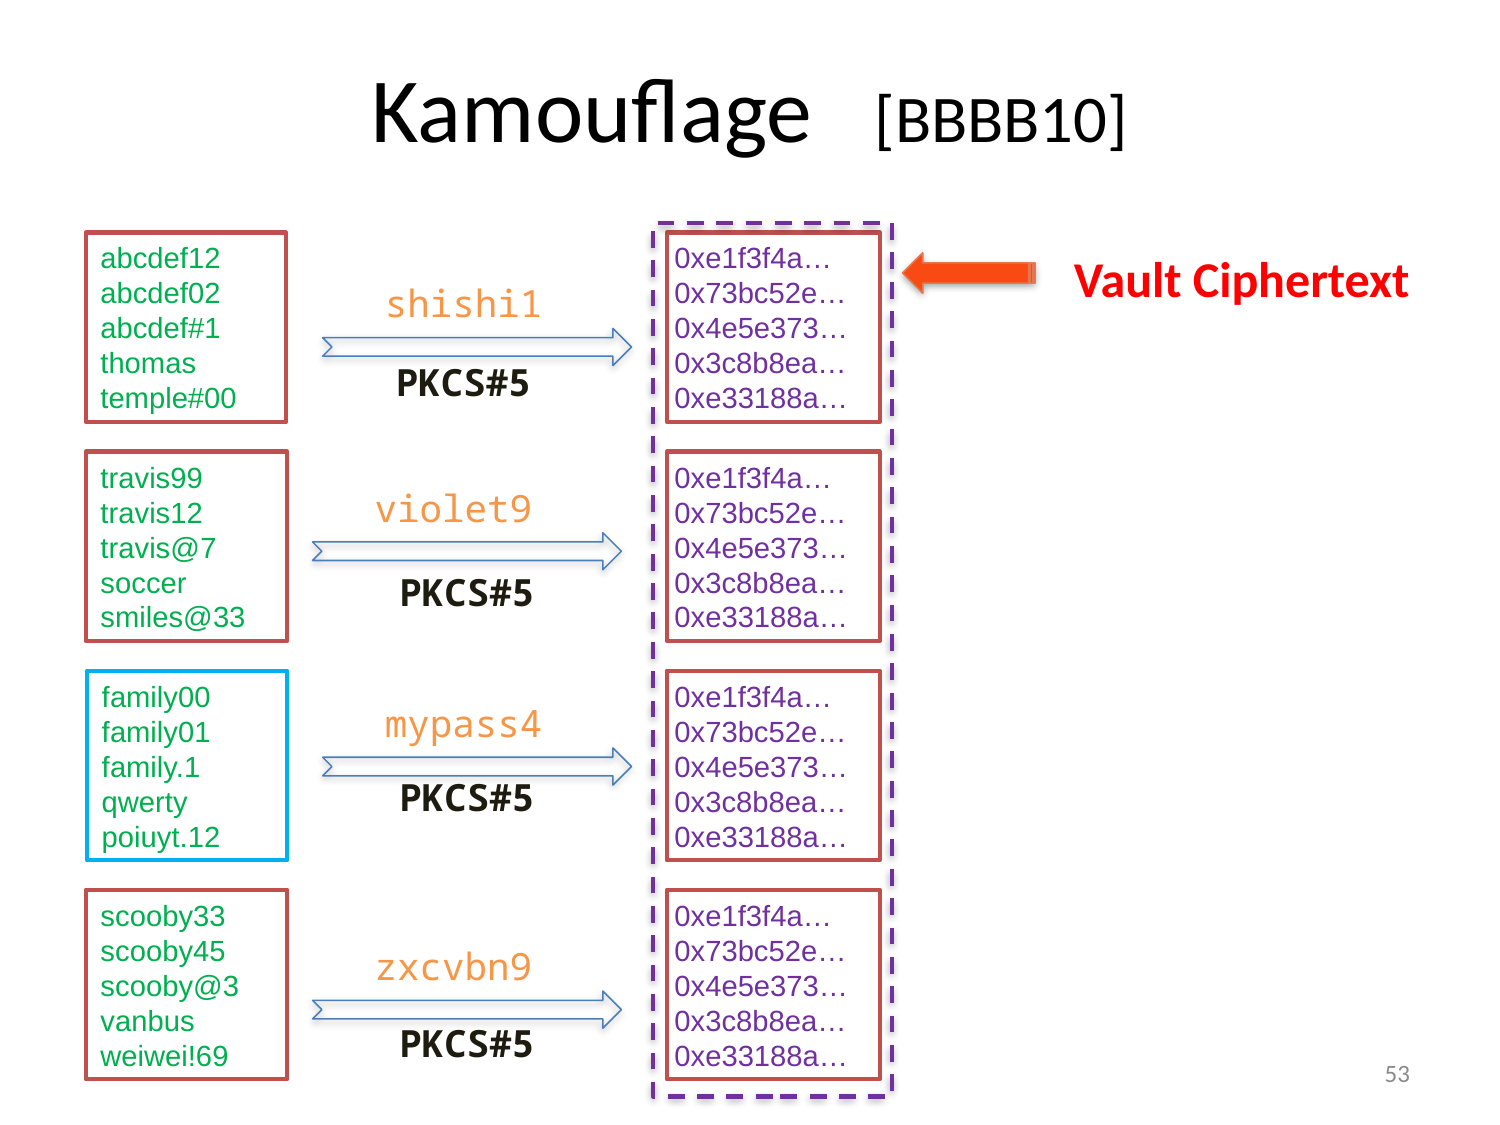

# Kamouflage   [BBBB10]

abcdef12
abcdef02
abcdef#1
thomas
temple#00
0xe1f3f4a…
0x73bc52e…
0x4e5e373…
0x3c8b8ea…
0xe33188a…
Vault Ciphertext

shishi1

PKCS#5
travis99
travis12
travis@7
soccer smiles@33
0xe1f3f4a…
0x73bc52e…
0x4e5e373…
0x3c8b8ea…
0xe33188a…
violet9

PKCS#5
0xe1f3f4a…
0x73bc52e…
0x4e5e373…
0x3c8b8ea…
0xe33188a…
family00
family01
family.1
qwerty poiuyt.12
mypass4

PKCS#5
scooby33
scooby45
scooby@3
vanbus weiwei!69
0xe1f3f4a…
0x73bc52e…
0x4e5e373…
0x3c8b8ea…
0xe33188a…
zxcvbn9

PKCS#5
53